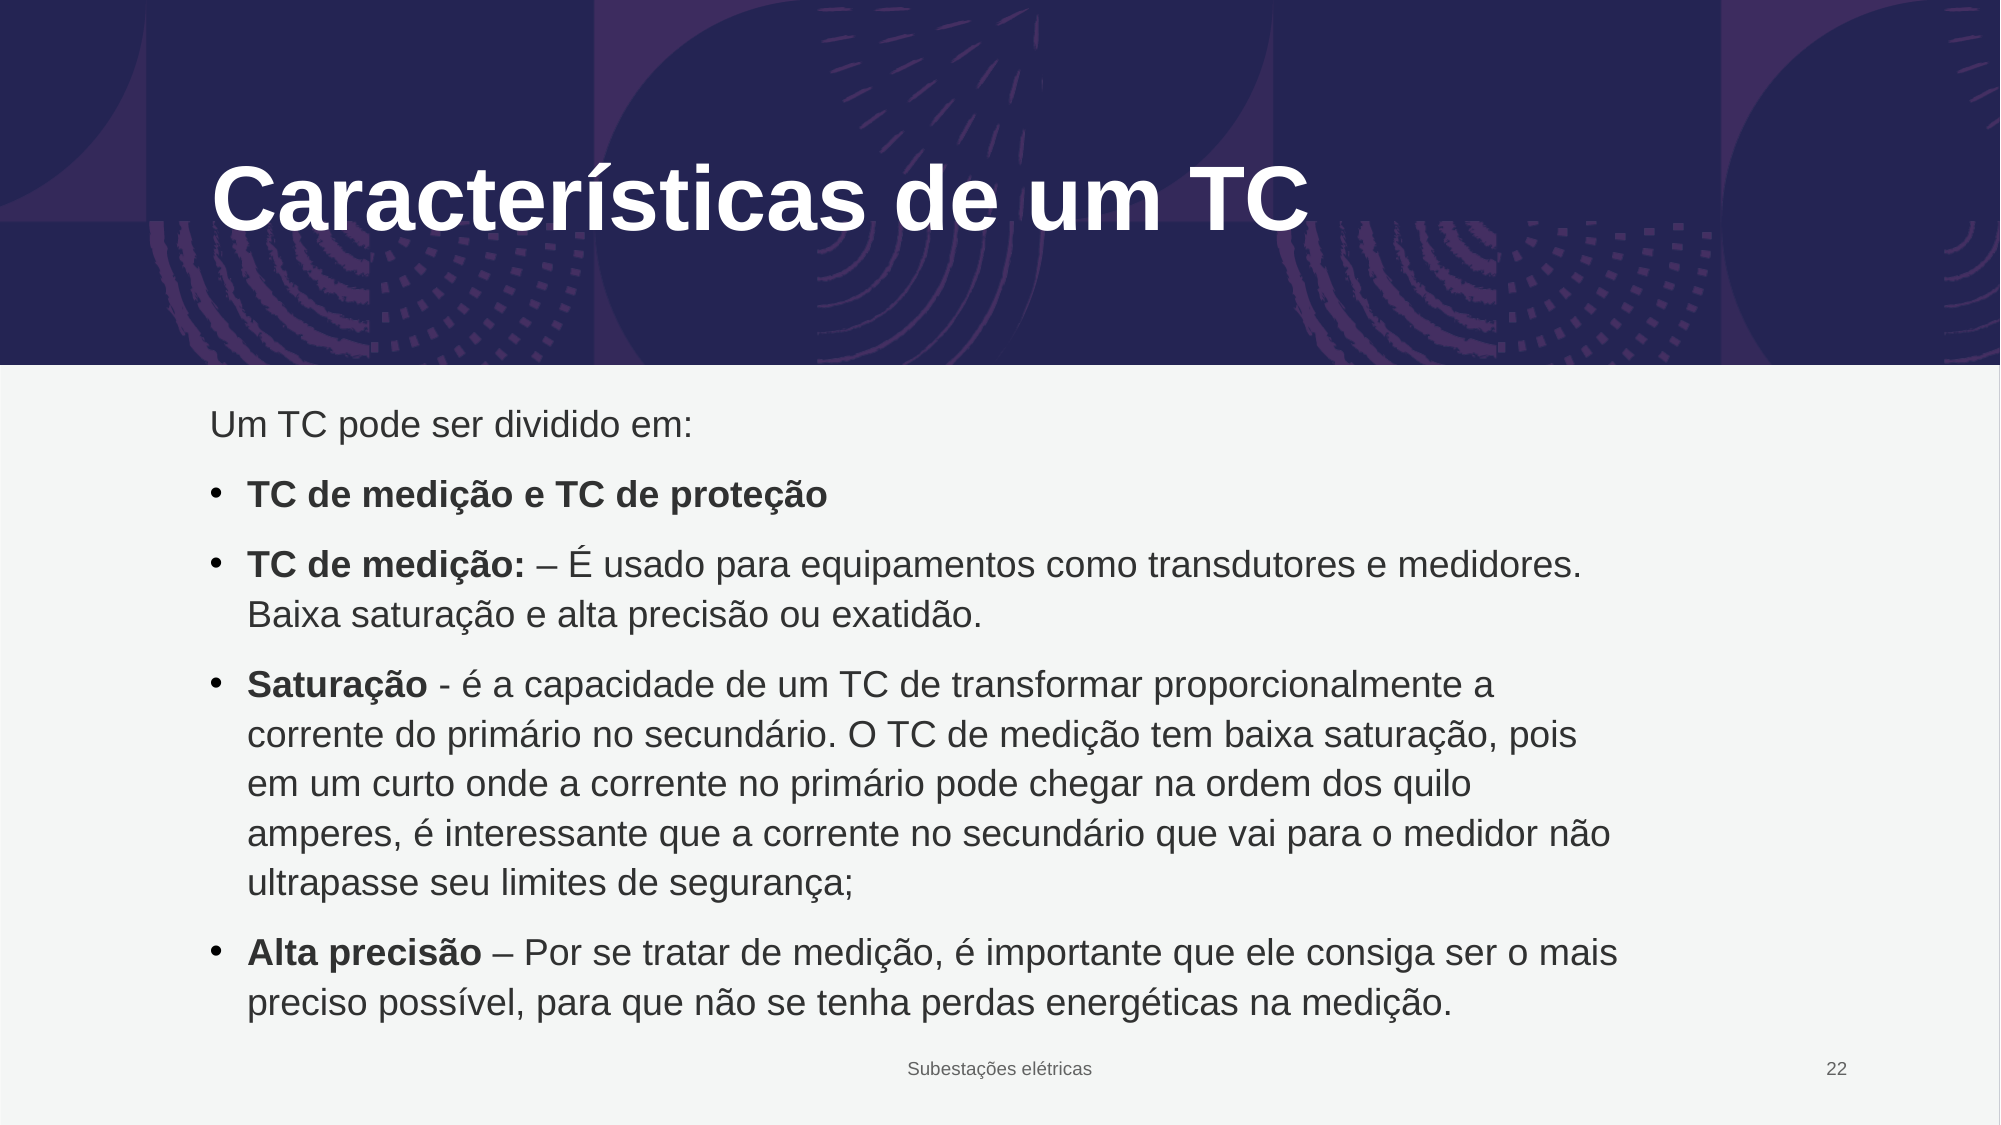

# Características de um TC
Um TC pode ser dividido em:
TC de medição e TC de proteção
TC de medição: – É usado para equipamentos como transdutores e medidores.  Baixa saturação e alta precisão ou exatidão.
Saturação - é a capacidade de um TC de transformar proporcionalmente a corrente do primário no secundário. O TC de medição tem baixa saturação, pois em um curto onde a corrente no primário pode chegar na ordem dos quilo amperes, é interessante que a corrente no secundário que vai para o medidor não ultrapasse seu limites de segurança;
Alta precisão – Por se tratar de medição, é importante que ele consiga ser o mais preciso possível, para que não se tenha perdas energéticas na medição.

Subestações elétricas
22